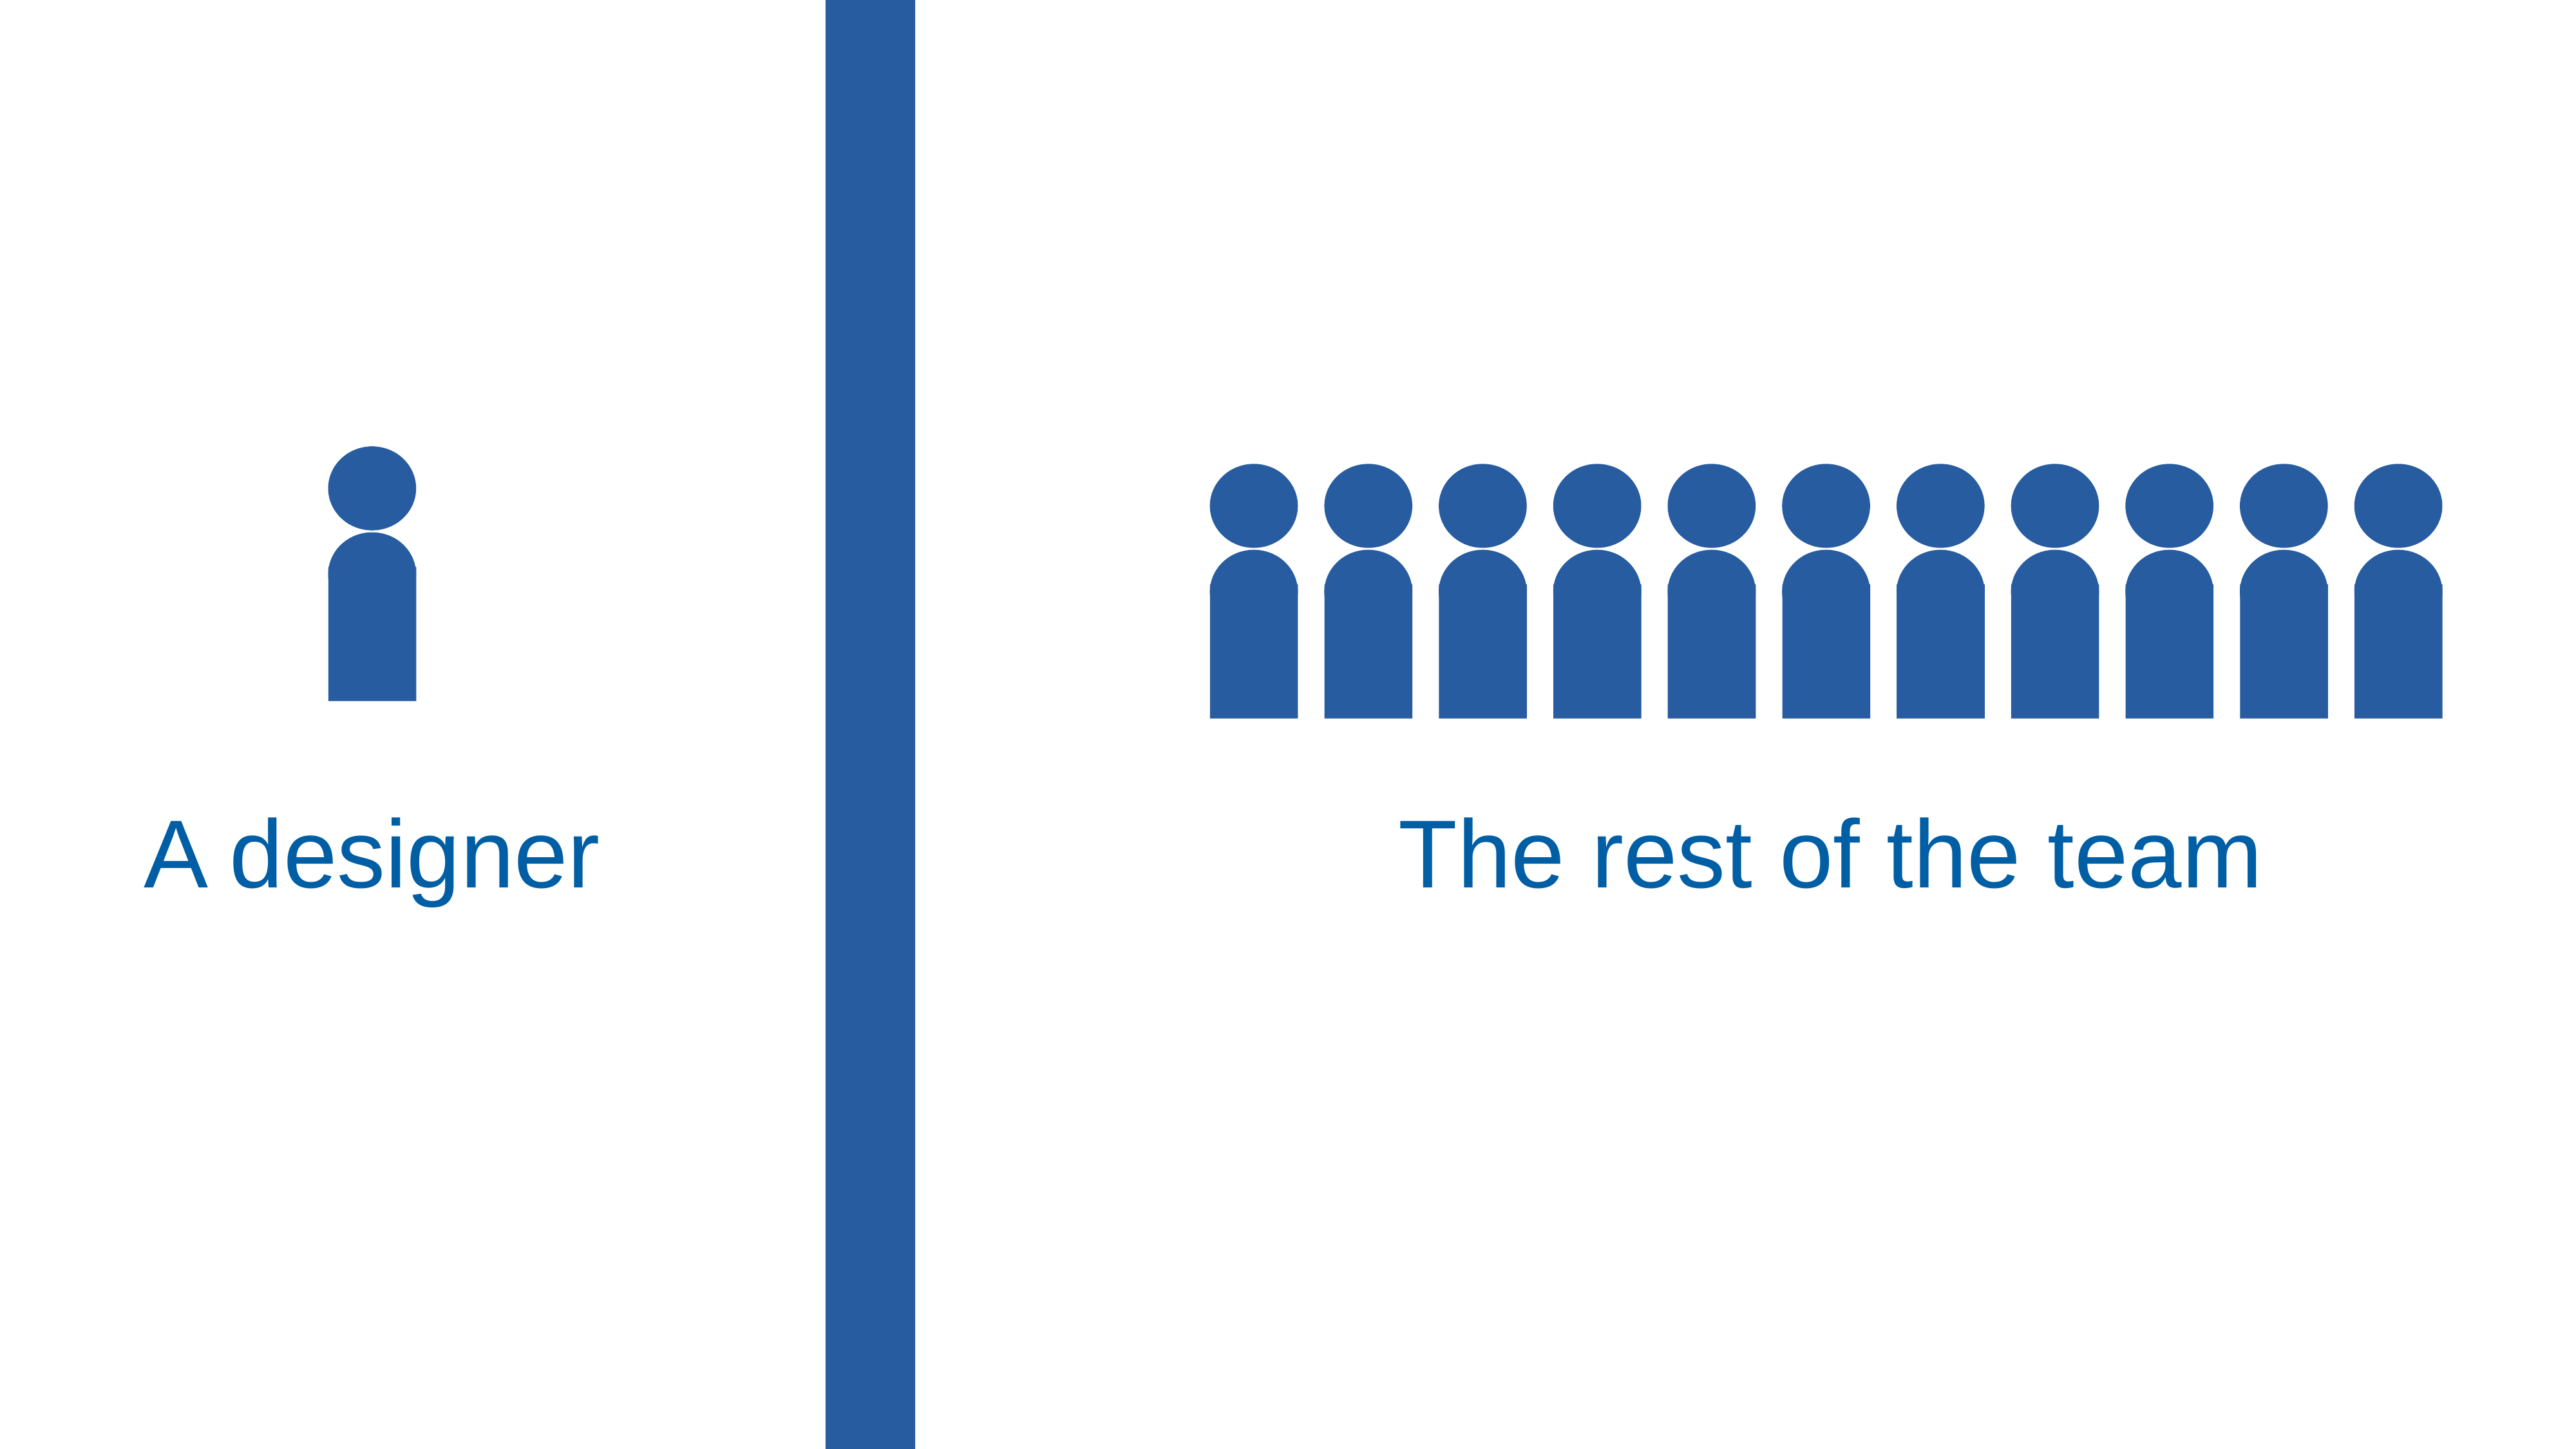

# A designer
The rest of the team